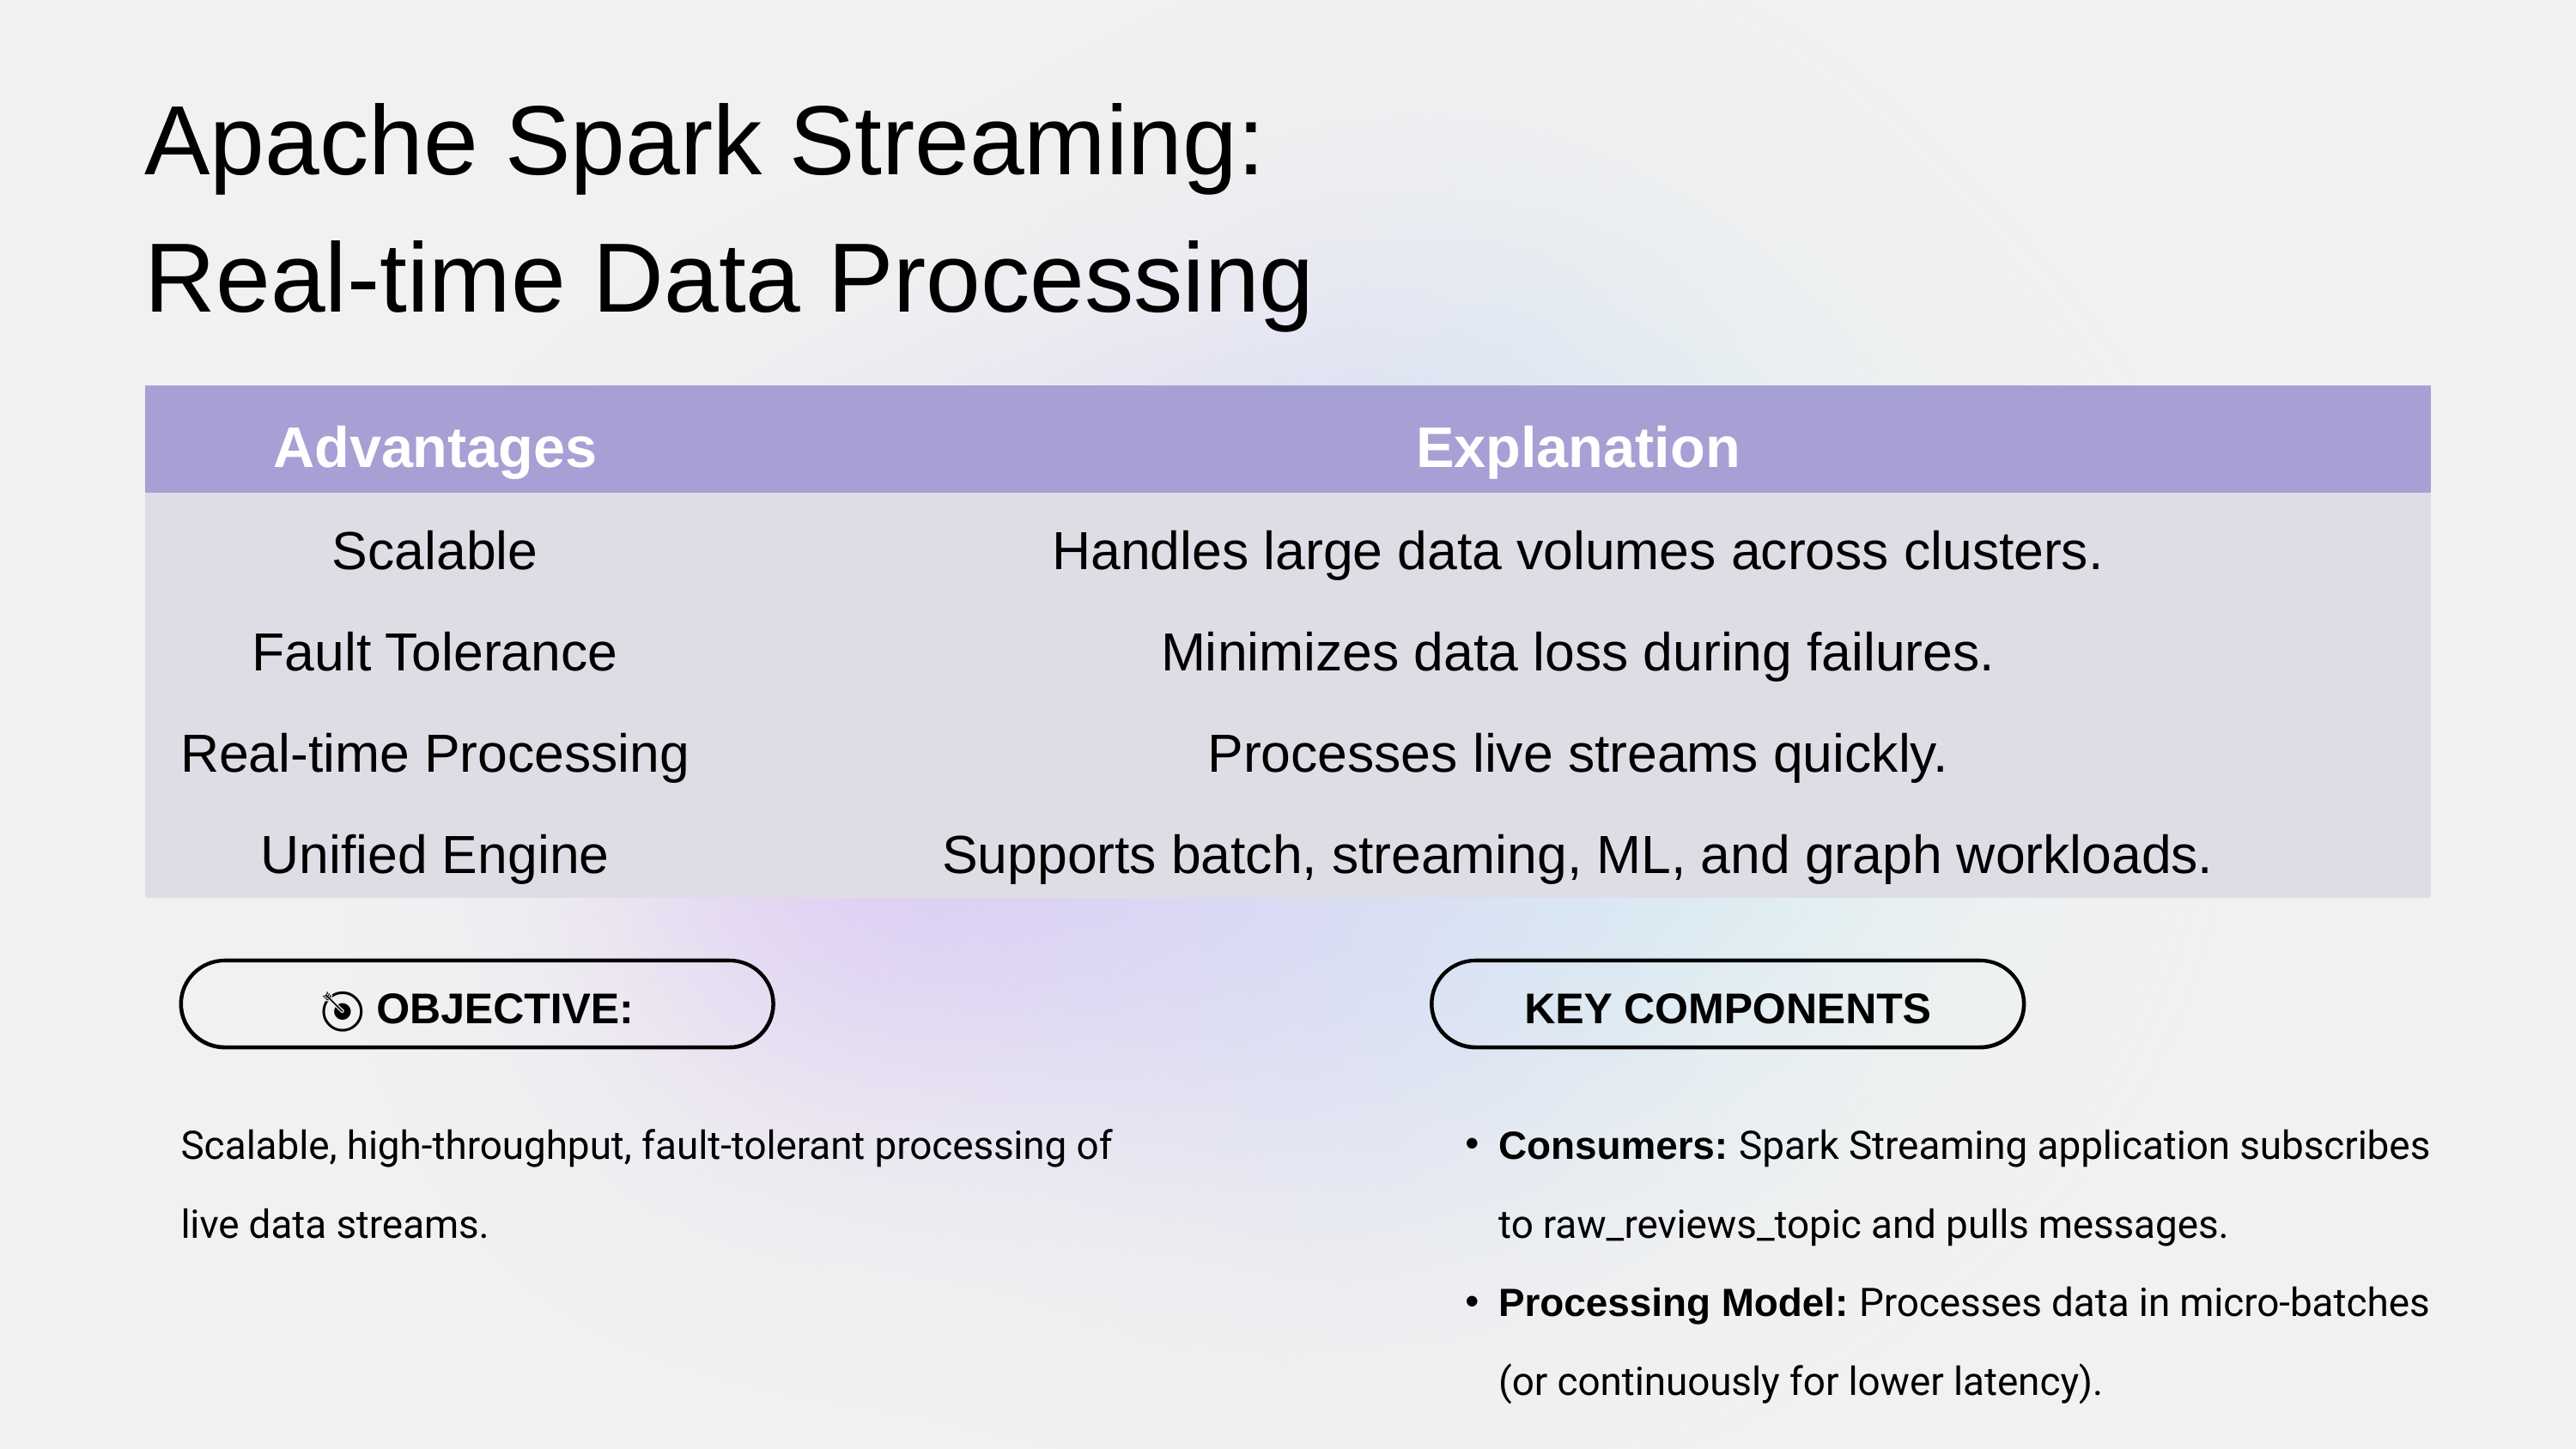

Apache Spark Streaming:
Real-time Data Processing
| Advantages | Explanation |
| --- | --- |
| Scalable | Handles large data volumes across clusters. |
| Fault Tolerance | Minimizes data loss during failures. |
| Real-time Processing | Processes live streams quickly. |
| Unified Engine | Supports batch, streaming, ML, and graph workloads. |

🎯 OBJECTIVE:
Scalable, high-throughput, fault-tolerant processing of live data streams.

KEY COMPONENTS
Consumers: Spark Streaming application subscribes to raw_reviews_topic and pulls messages.
Processing Model: Processes data in micro-batches (or continuously for lower latency).